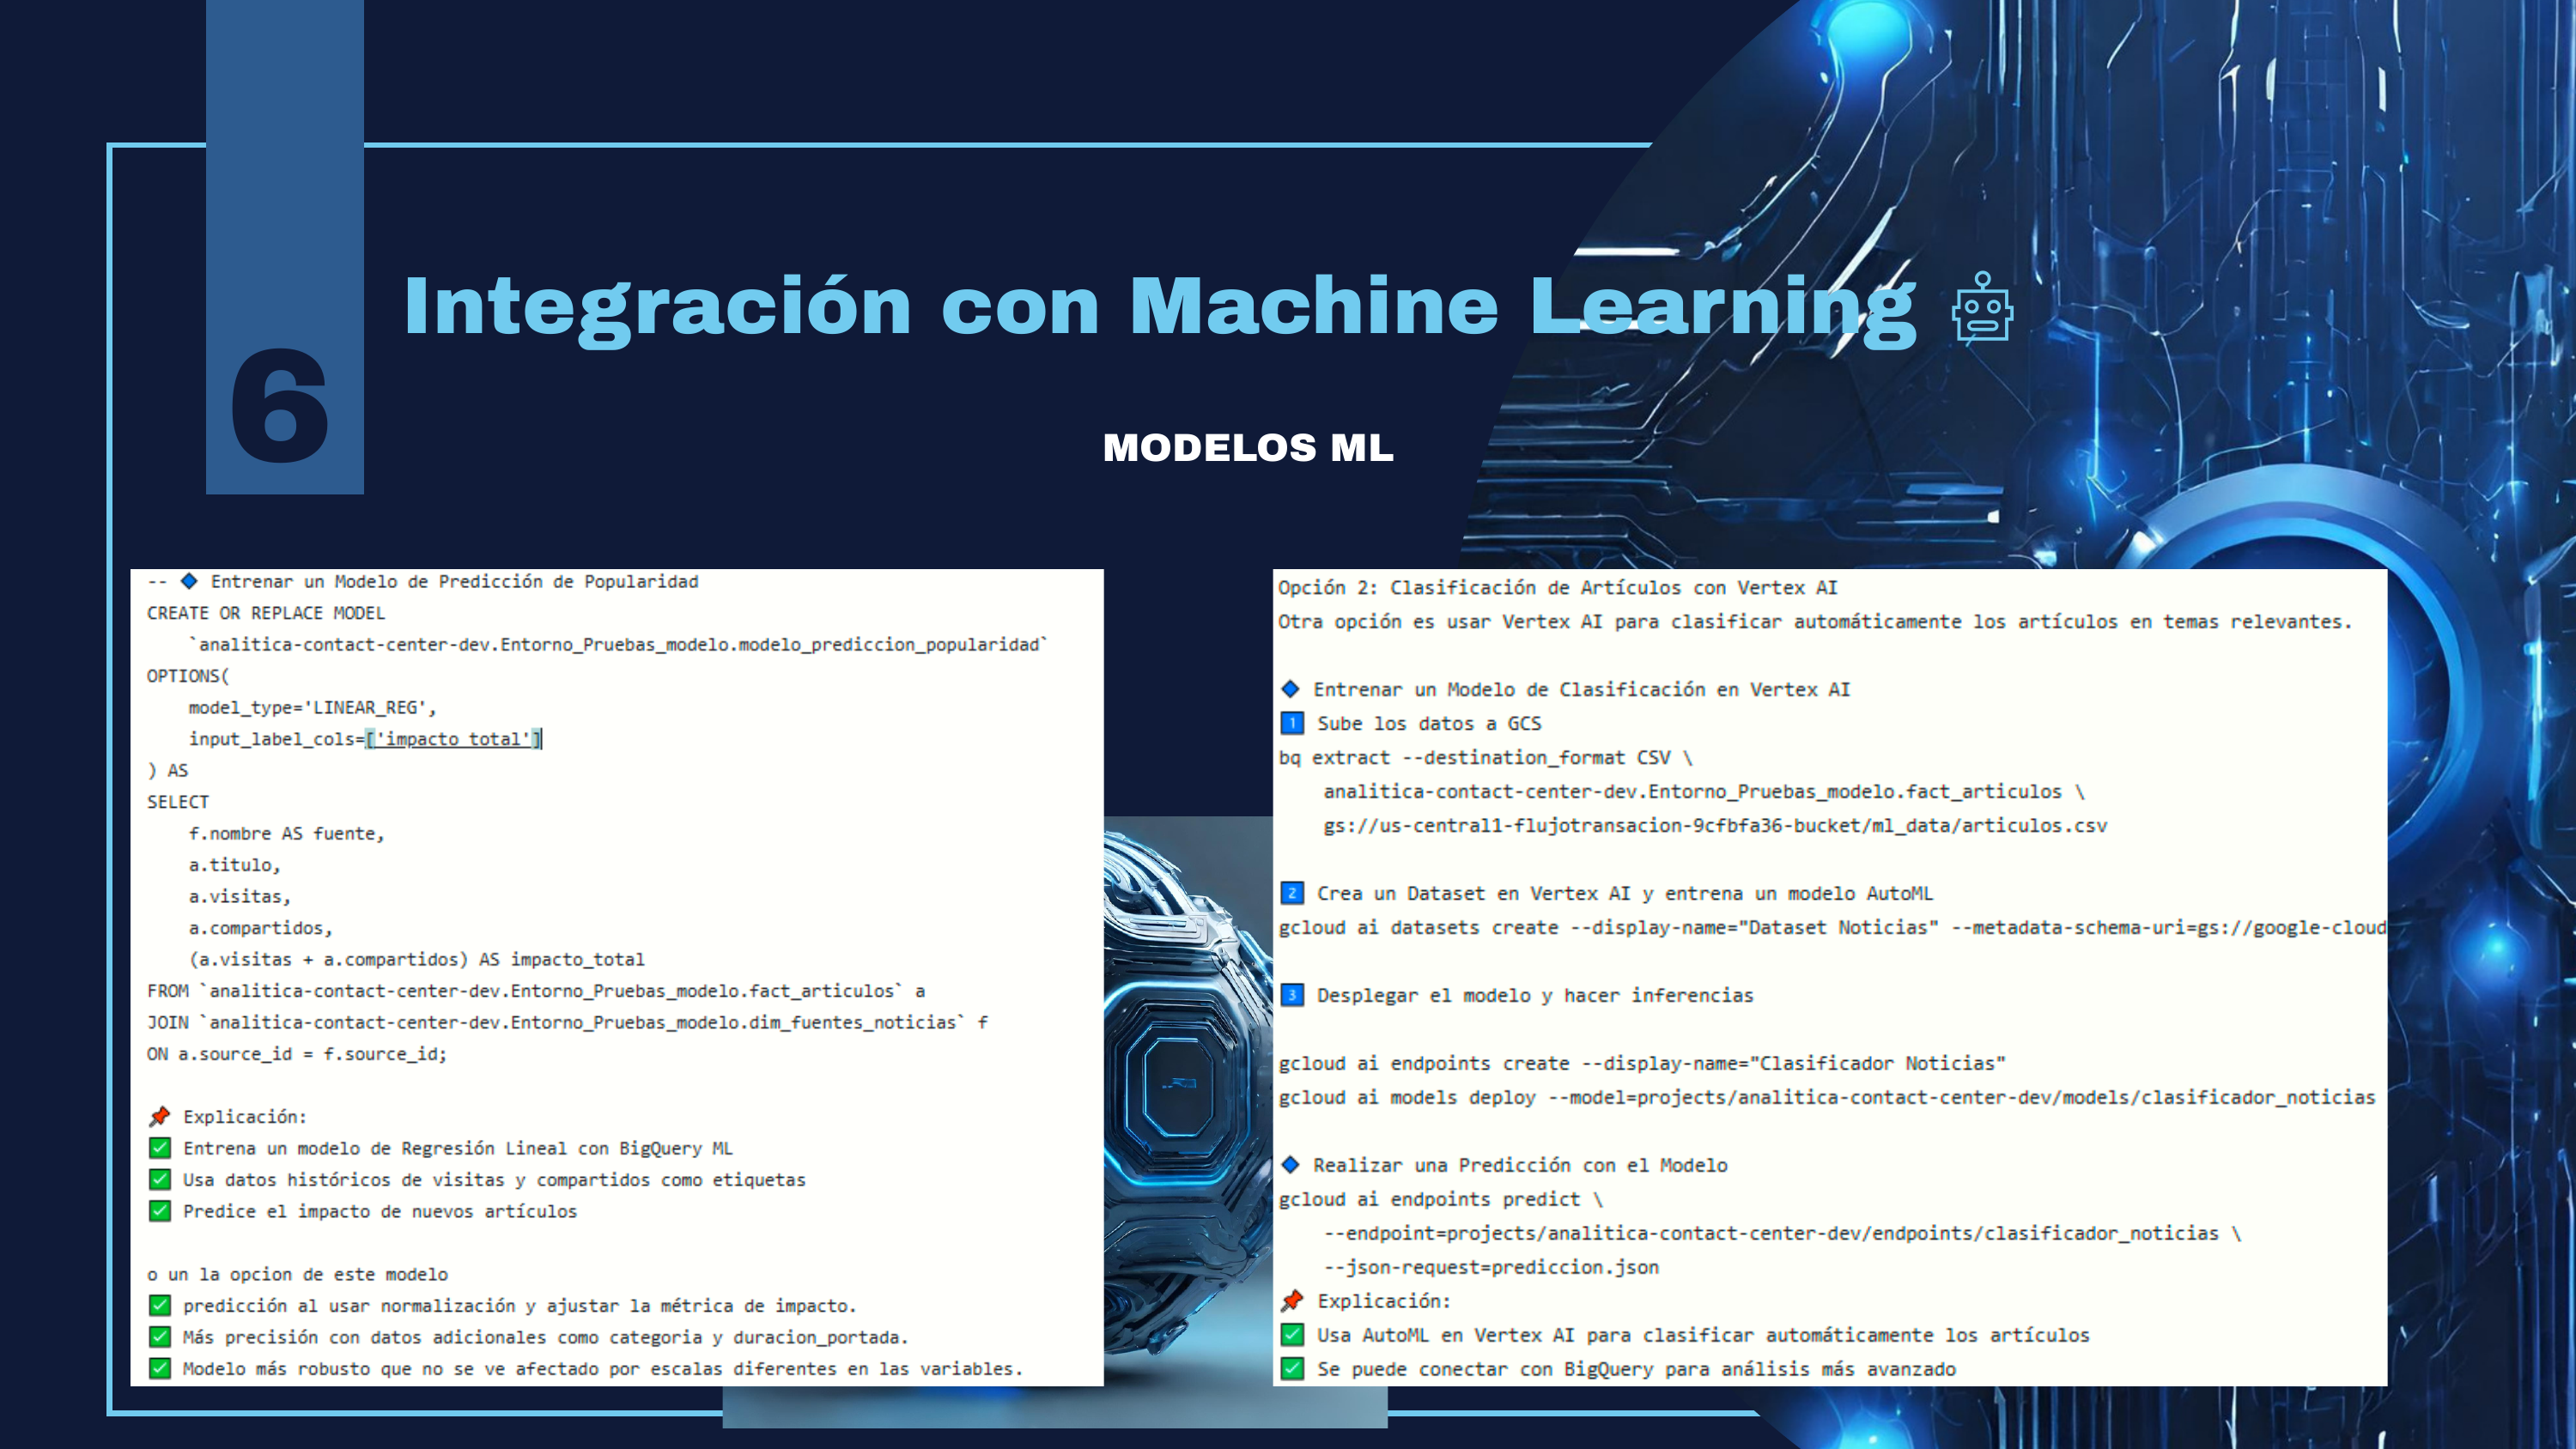

Integración con Machine Learning 🤖

6

MODELOS ML